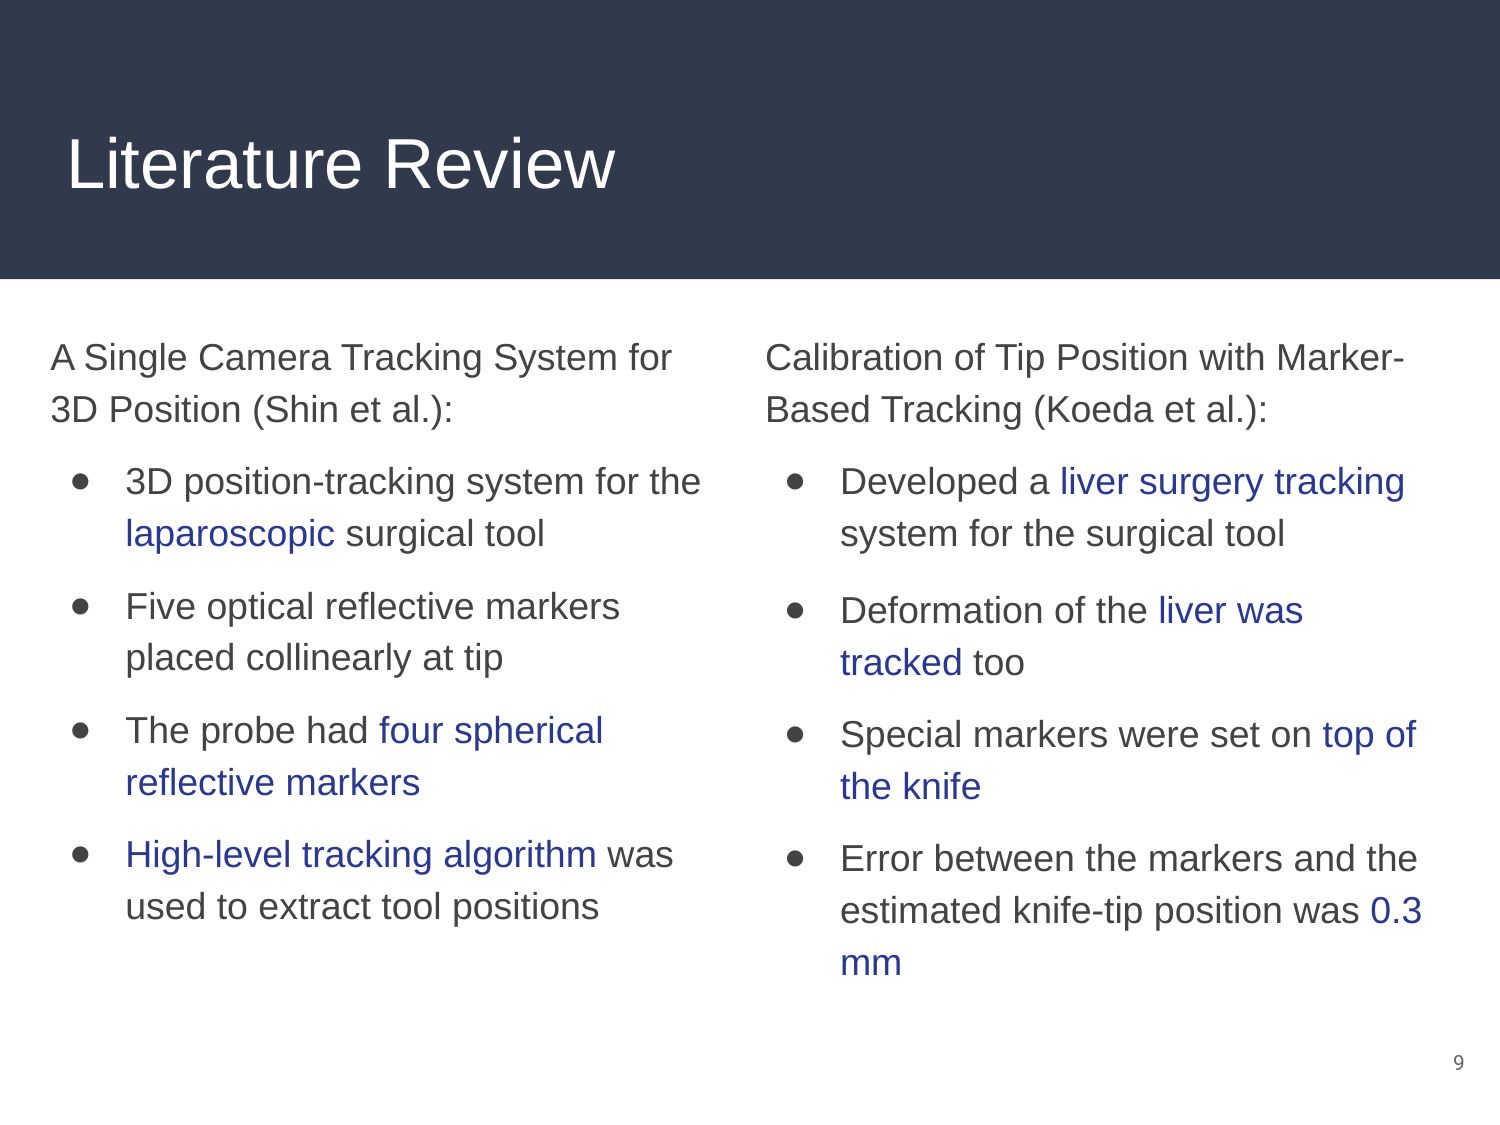

# Literature Review
A Single Camera Tracking System for 3D Position (Shin et al.):
3D position-tracking system for the laparoscopic surgical tool
Five optical reflective markers placed collinearly at tip
The probe had four spherical reflective markers
High-level tracking algorithm was used to extract tool positions
Calibration of Tip Position with Marker-Based Tracking (Koeda et al.):
Developed a liver surgery tracking system for the surgical tool
Deformation of the liver was tracked too
Special markers were set on top of the knife
Error between the markers and the estimated knife-tip position was 0.3 mm
9